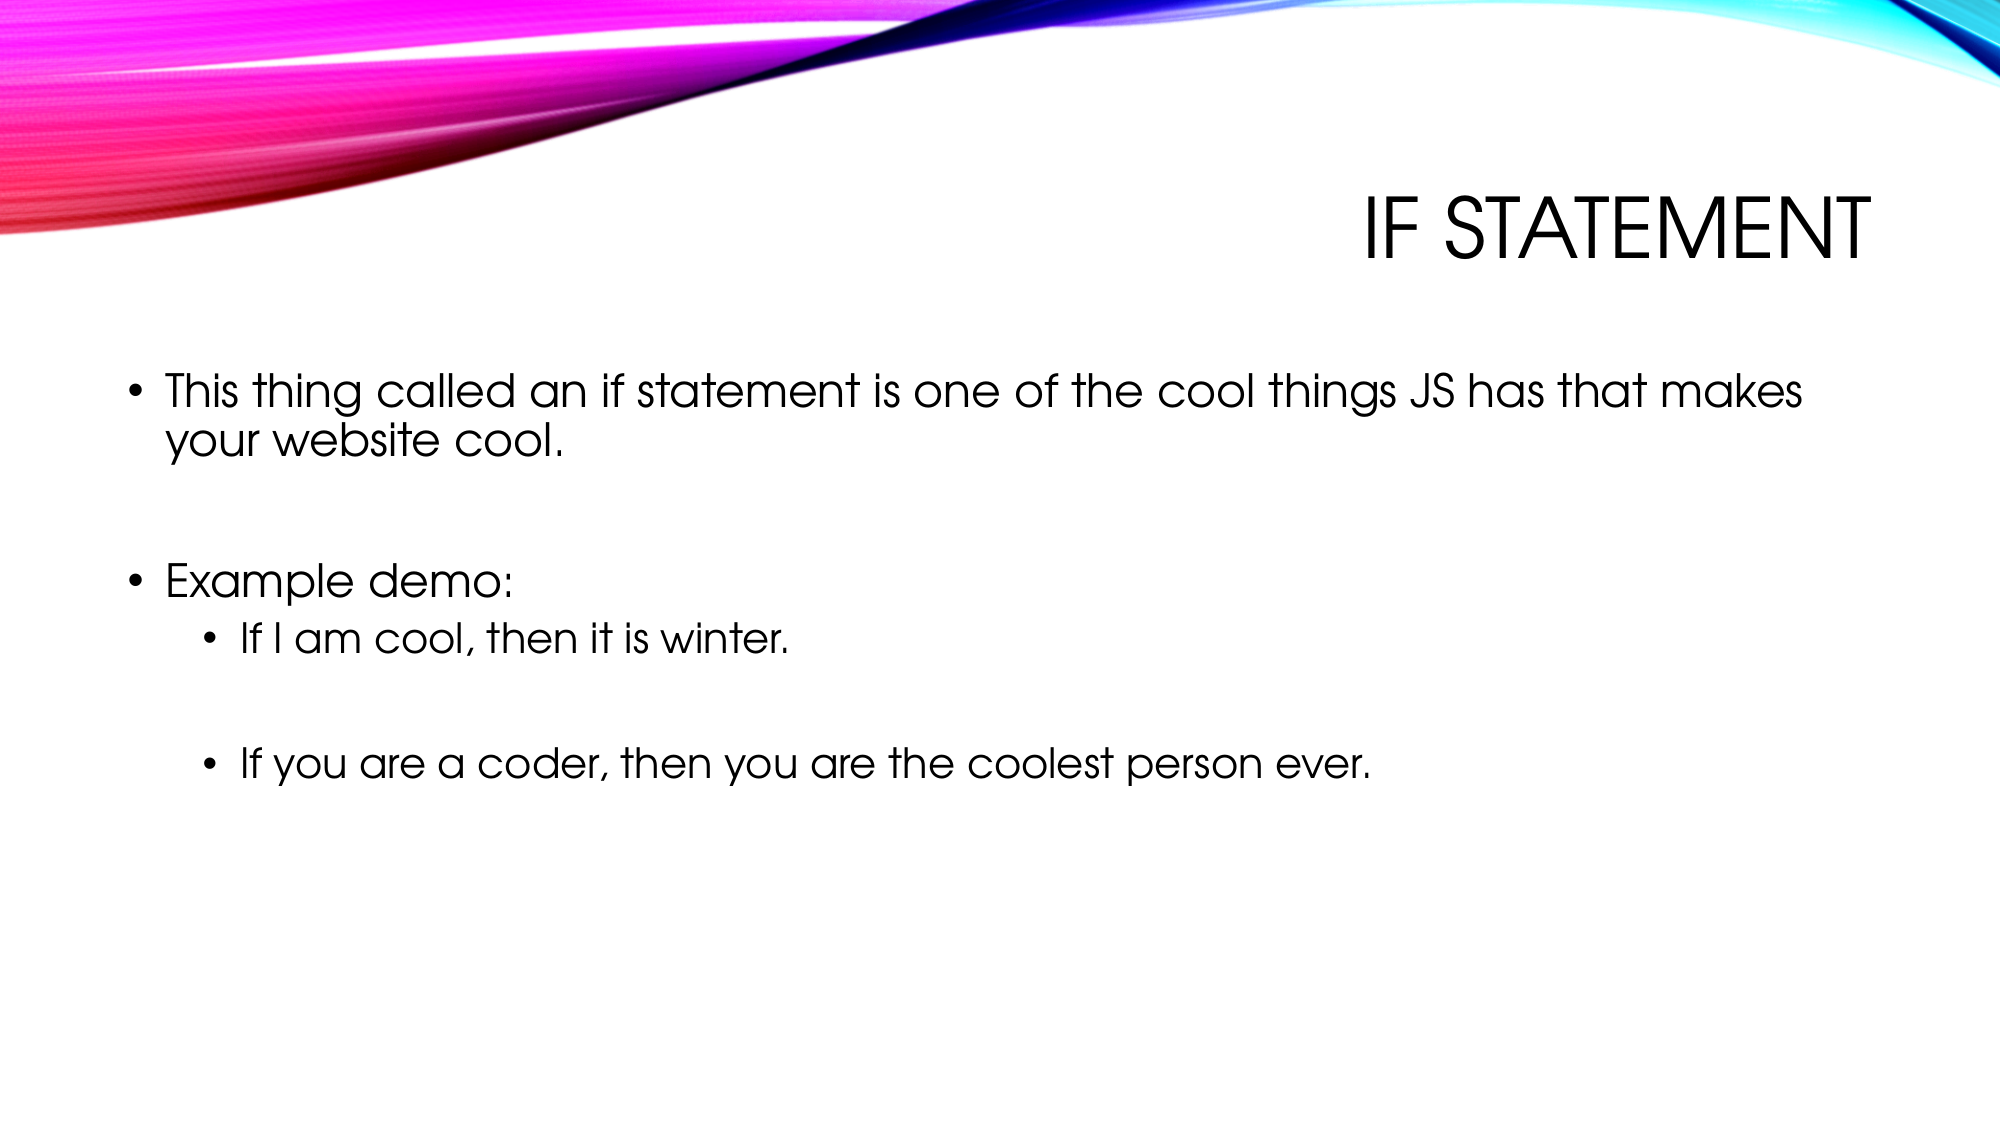

# If statement
This thing called an if statement is one of the cool things JS has that makes your website cool.

Example demo:
If I am cool, then it is winter.

If you are a coder, then you are the coolest person ever.